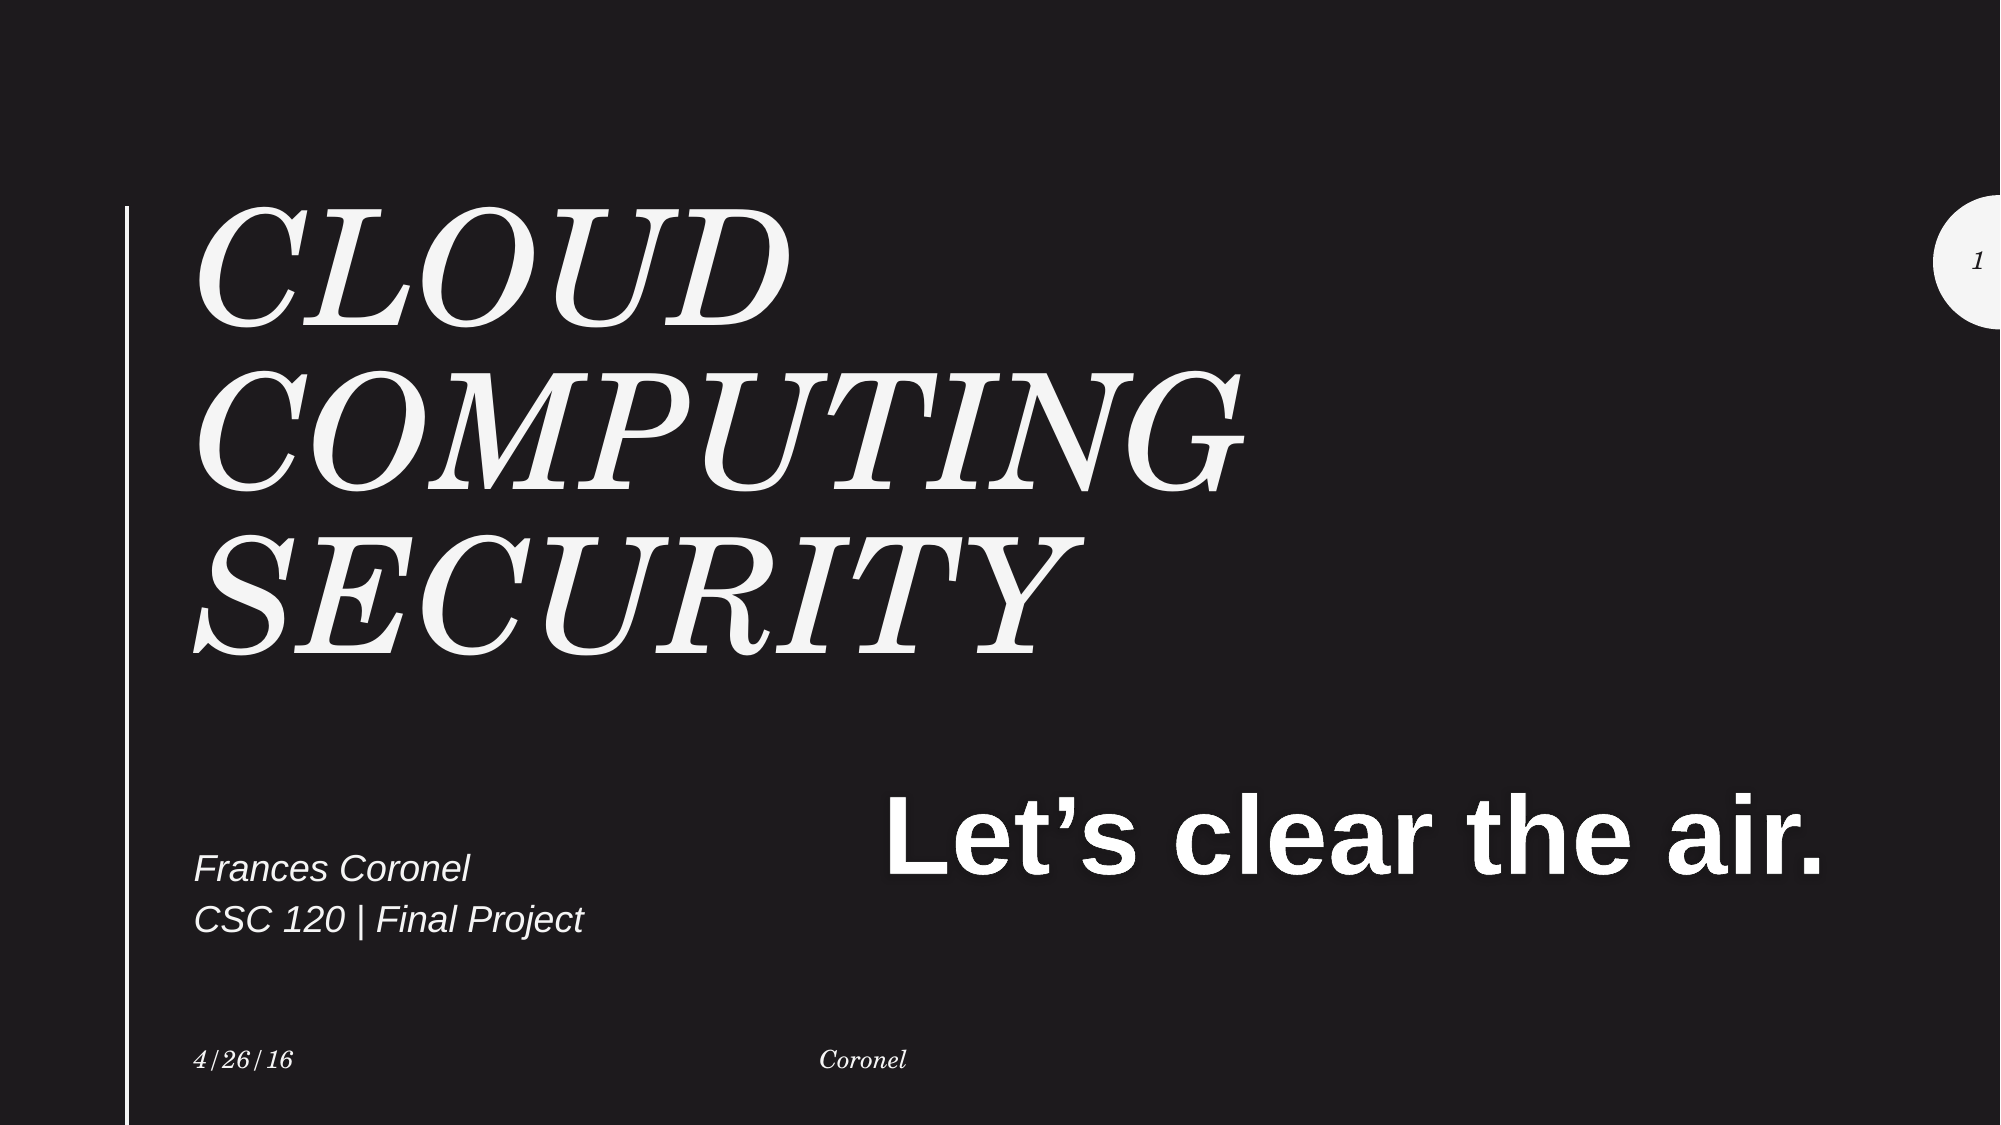

# Cloud Computing Security
1
Let’s clear the air.
Frances Coronel
CSC 120 | Final Project
4/26/16
Coronel